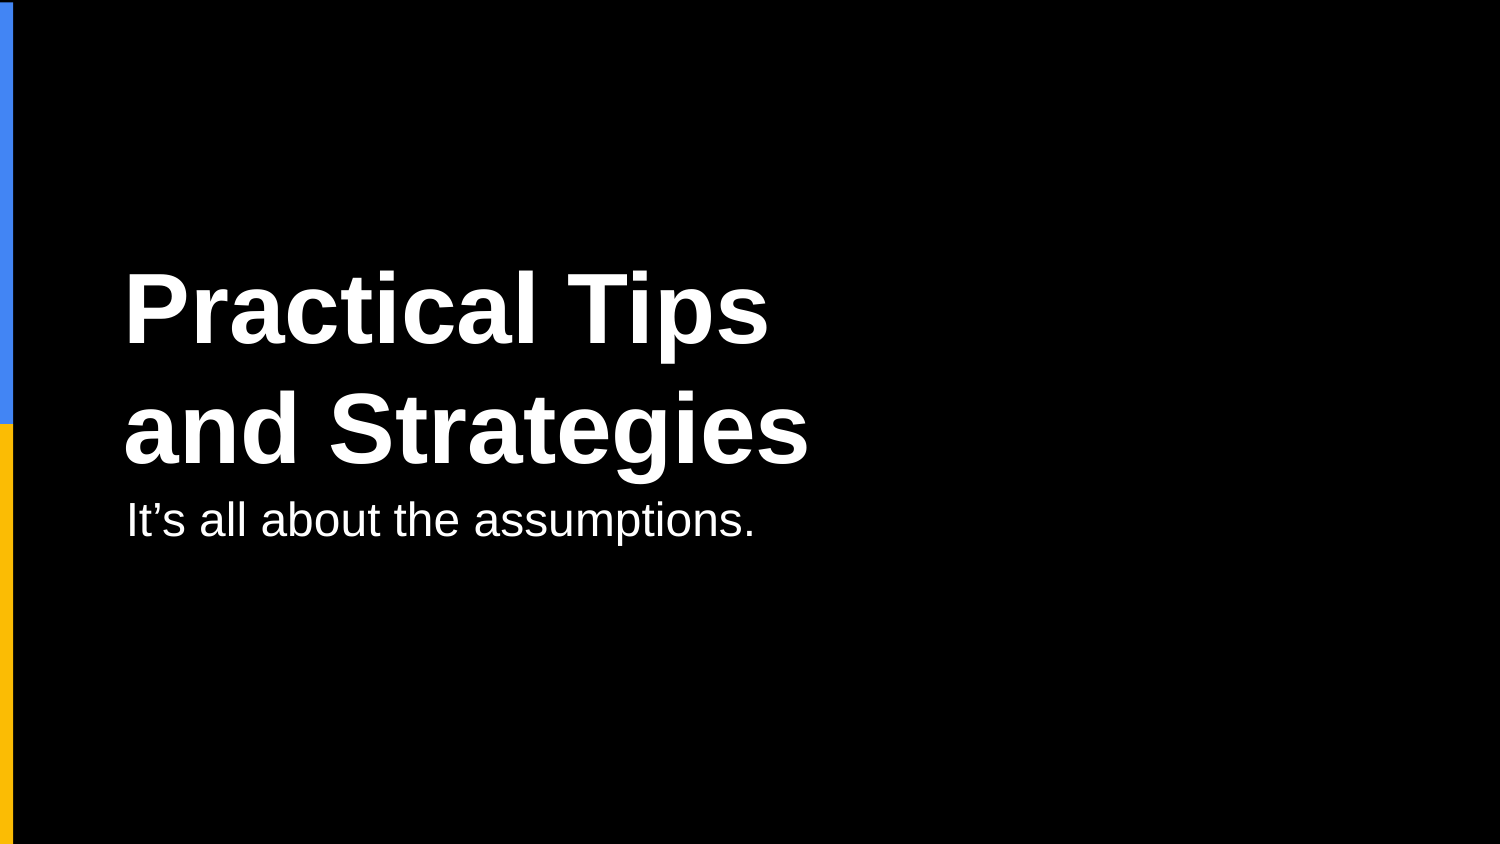

# Practical Tips and Strategies
It’s all about the assumptions.